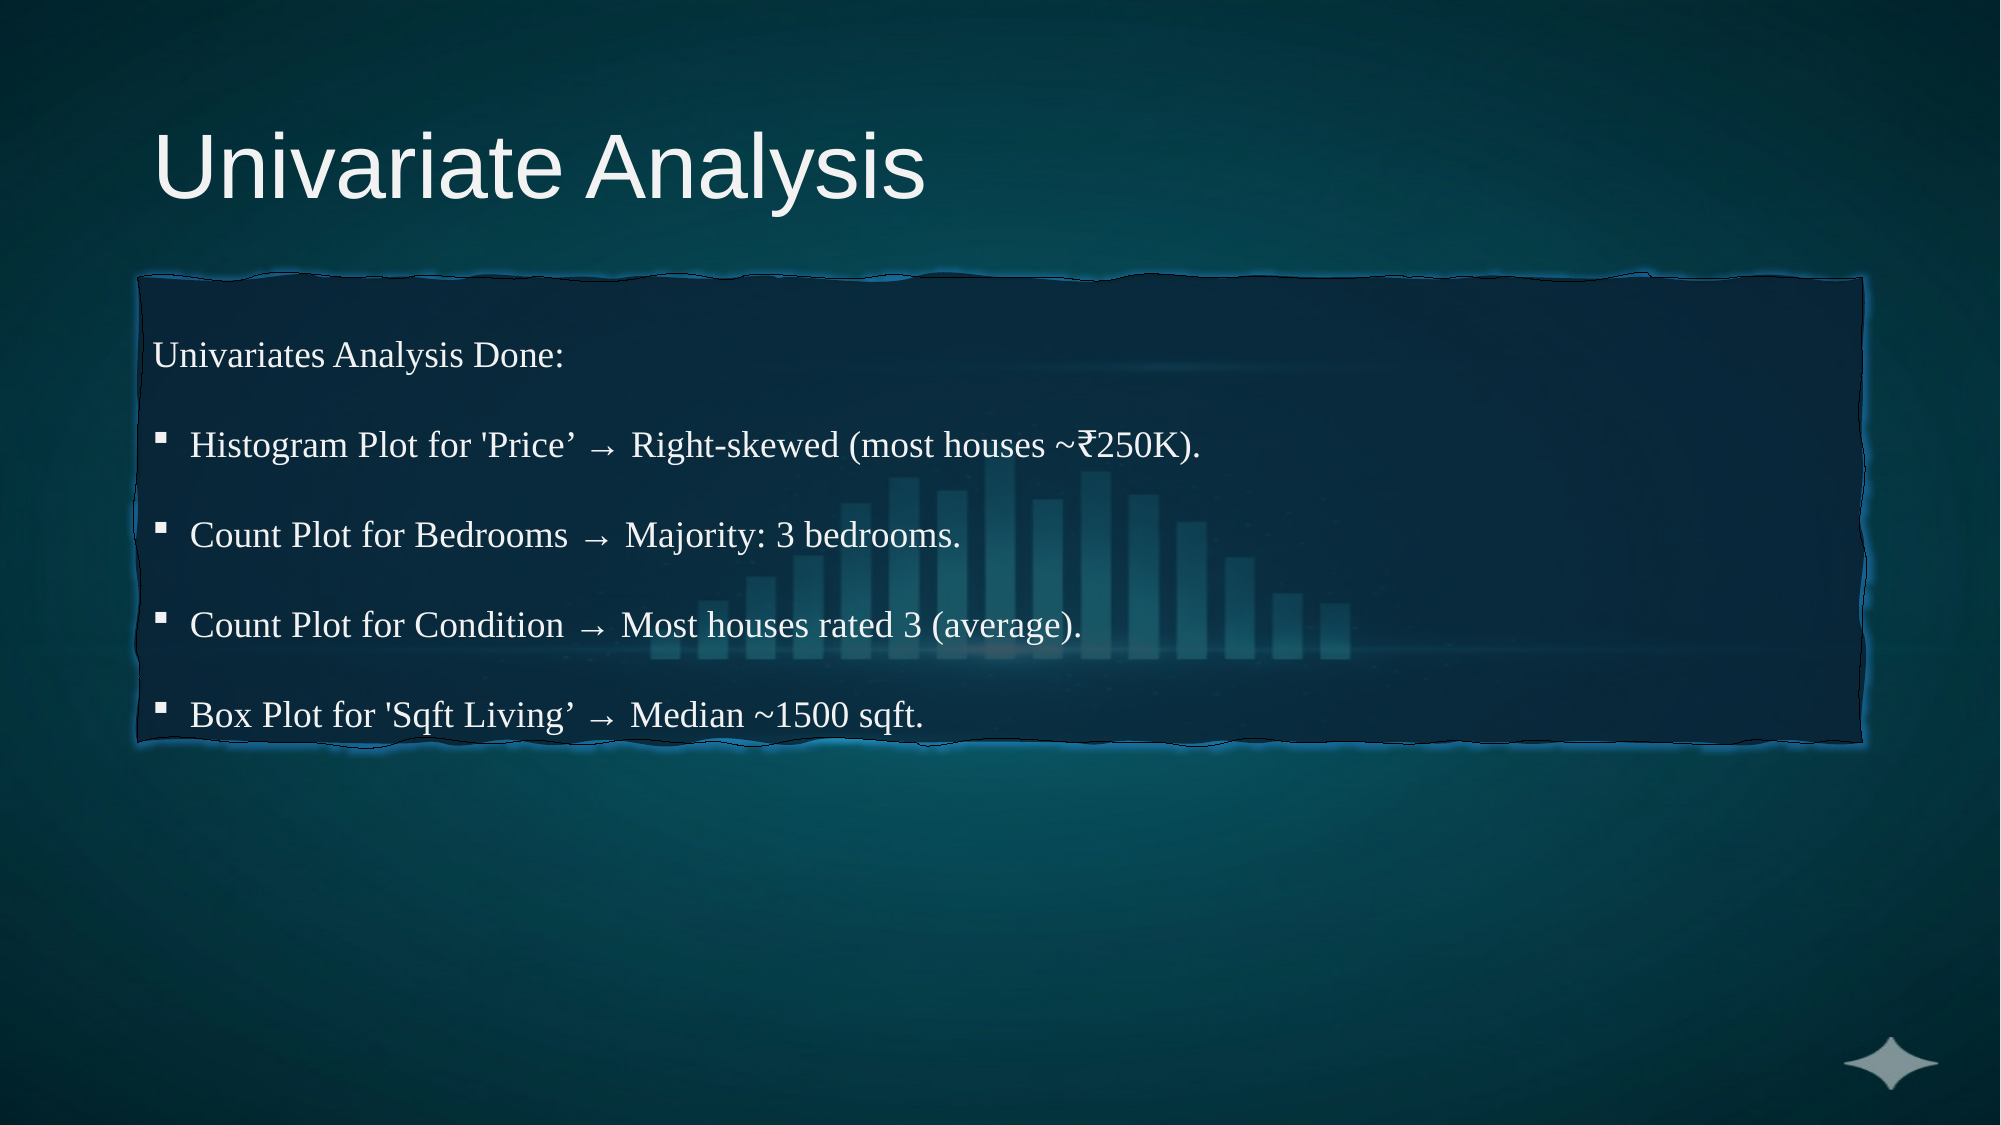

# Univariate Analysis
Univariates Analysis Done:
Histogram Plot for 'Price’ → Right-skewed (most houses ~₹250K).
Count Plot for Bedrooms → Majority: 3 bedrooms.
Count Plot for Condition → Most houses rated 3 (average).
Box Plot for 'Sqft Living’ → Median ~1500 sqft.